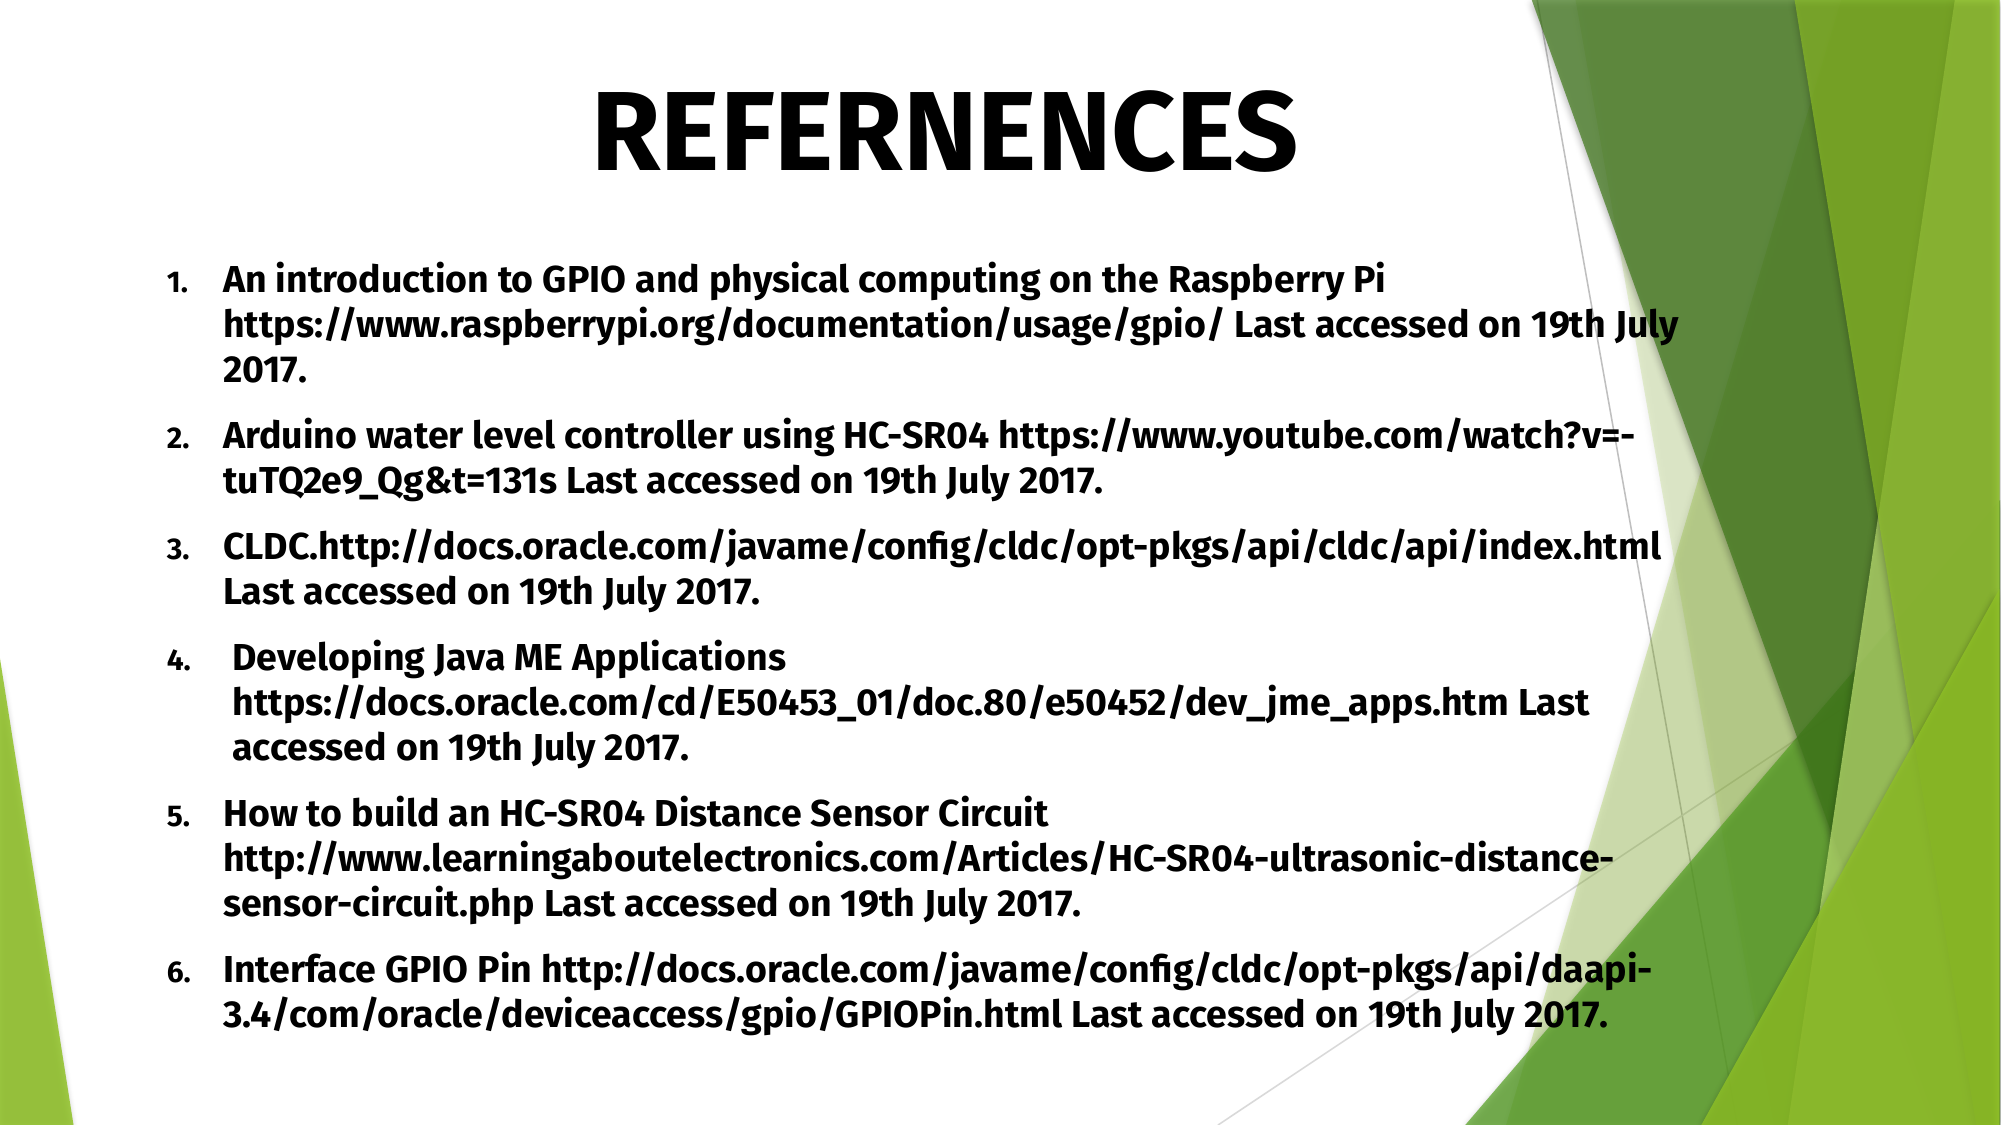

REFERNENCES
An introduction to GPIO and physical computing on the Raspberry Pi https://www.raspberrypi.org/documentation/usage/gpio/ Last accessed on 19th July 2017.
Arduino water level controller using HC-SR04 https://www.youtube.com/watch?v=-tuTQ2e9_Qg&t=131s Last accessed on 19th July 2017.
CLDC.http://docs.oracle.com/javame/config/cldc/opt-pkgs/api/cldc/api/index.html Last accessed on 19th July 2017.
Developing Java ME Applications https://docs.oracle.com/cd/E50453_01/doc.80/e50452/dev_jme_apps.htm Last accessed on 19th July 2017.
How to build an HC-SR04 Distance Sensor Circuit http://www.learningaboutelectronics.com/Articles/HC-SR04-ultrasonic-distance-sensor-circuit.php Last accessed on 19th July 2017.
Interface GPIO Pin http://docs.oracle.com/javame/config/cldc/opt-pkgs/api/daapi-3.4/com/oracle/deviceaccess/gpio/GPIOPin.html Last accessed on 19th July 2017.